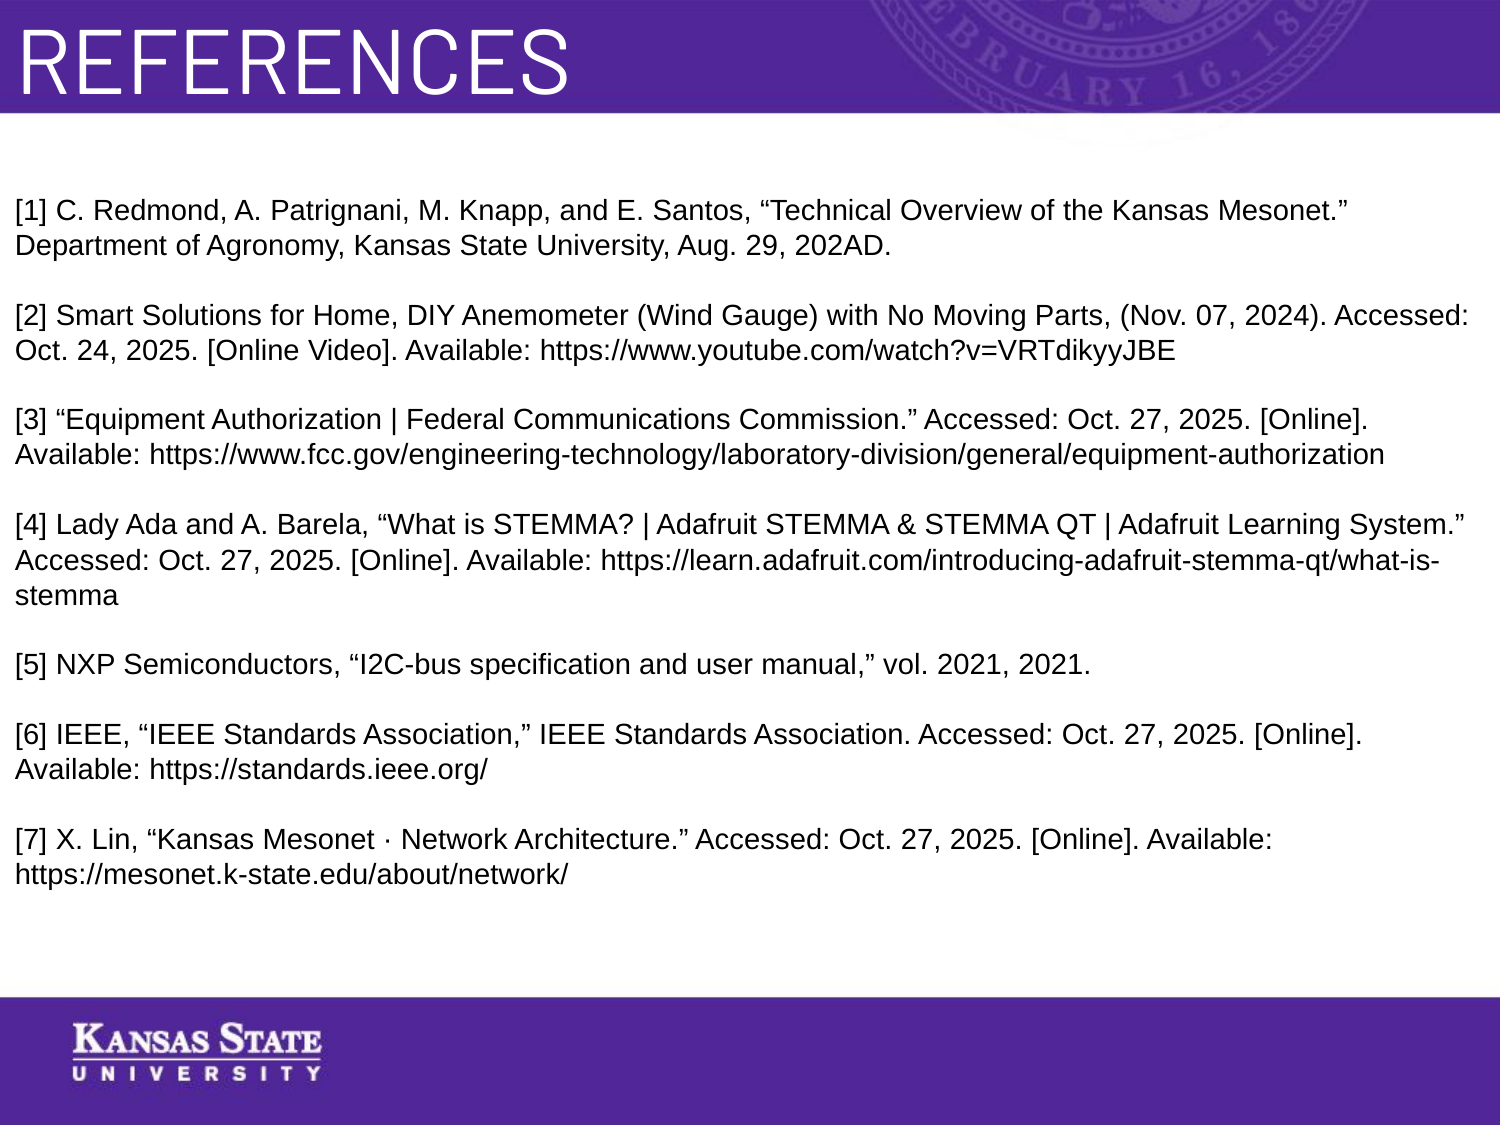

# REFERENCES
[1] C. Redmond, A. Patrignani, M. Knapp, and E. Santos, “Technical Overview of the Kansas Mesonet.” Department of Agronomy, Kansas State University, Aug. 29, 202AD.

[2] Smart Solutions for Home, DIY Anemometer (Wind Gauge) with No Moving Parts, (Nov. 07, 2024). Accessed: Oct. 24, 2025. [Online Video]. Available: https://www.youtube.com/watch?v=VRTdikyyJBE

[3] “Equipment Authorization | Federal Communications Commission.” Accessed: Oct. 27, 2025. [Online]. Available: https://www.fcc.gov/engineering-technology/laboratory-division/general/equipment-authorization

[4] Lady Ada and A. Barela, “What is STEMMA? | Adafruit STEMMA & STEMMA QT | Adafruit Learning System.” Accessed: Oct. 27, 2025. [Online]. Available: https://learn.adafruit.com/introducing-adafruit-stemma-qt/what-is-stemma

[5] NXP Semiconductors, “I2C-bus specification and user manual,” vol. 2021, 2021.

[6] IEEE, “IEEE Standards Association,” IEEE Standards Association. Accessed: Oct. 27, 2025. [Online]. Available: https://standards.ieee.org/

[7] X. Lin, “Kansas Mesonet · Network Architecture.” Accessed: Oct. 27, 2025. [Online]. Available: https://mesonet.k-state.edu/about/network/